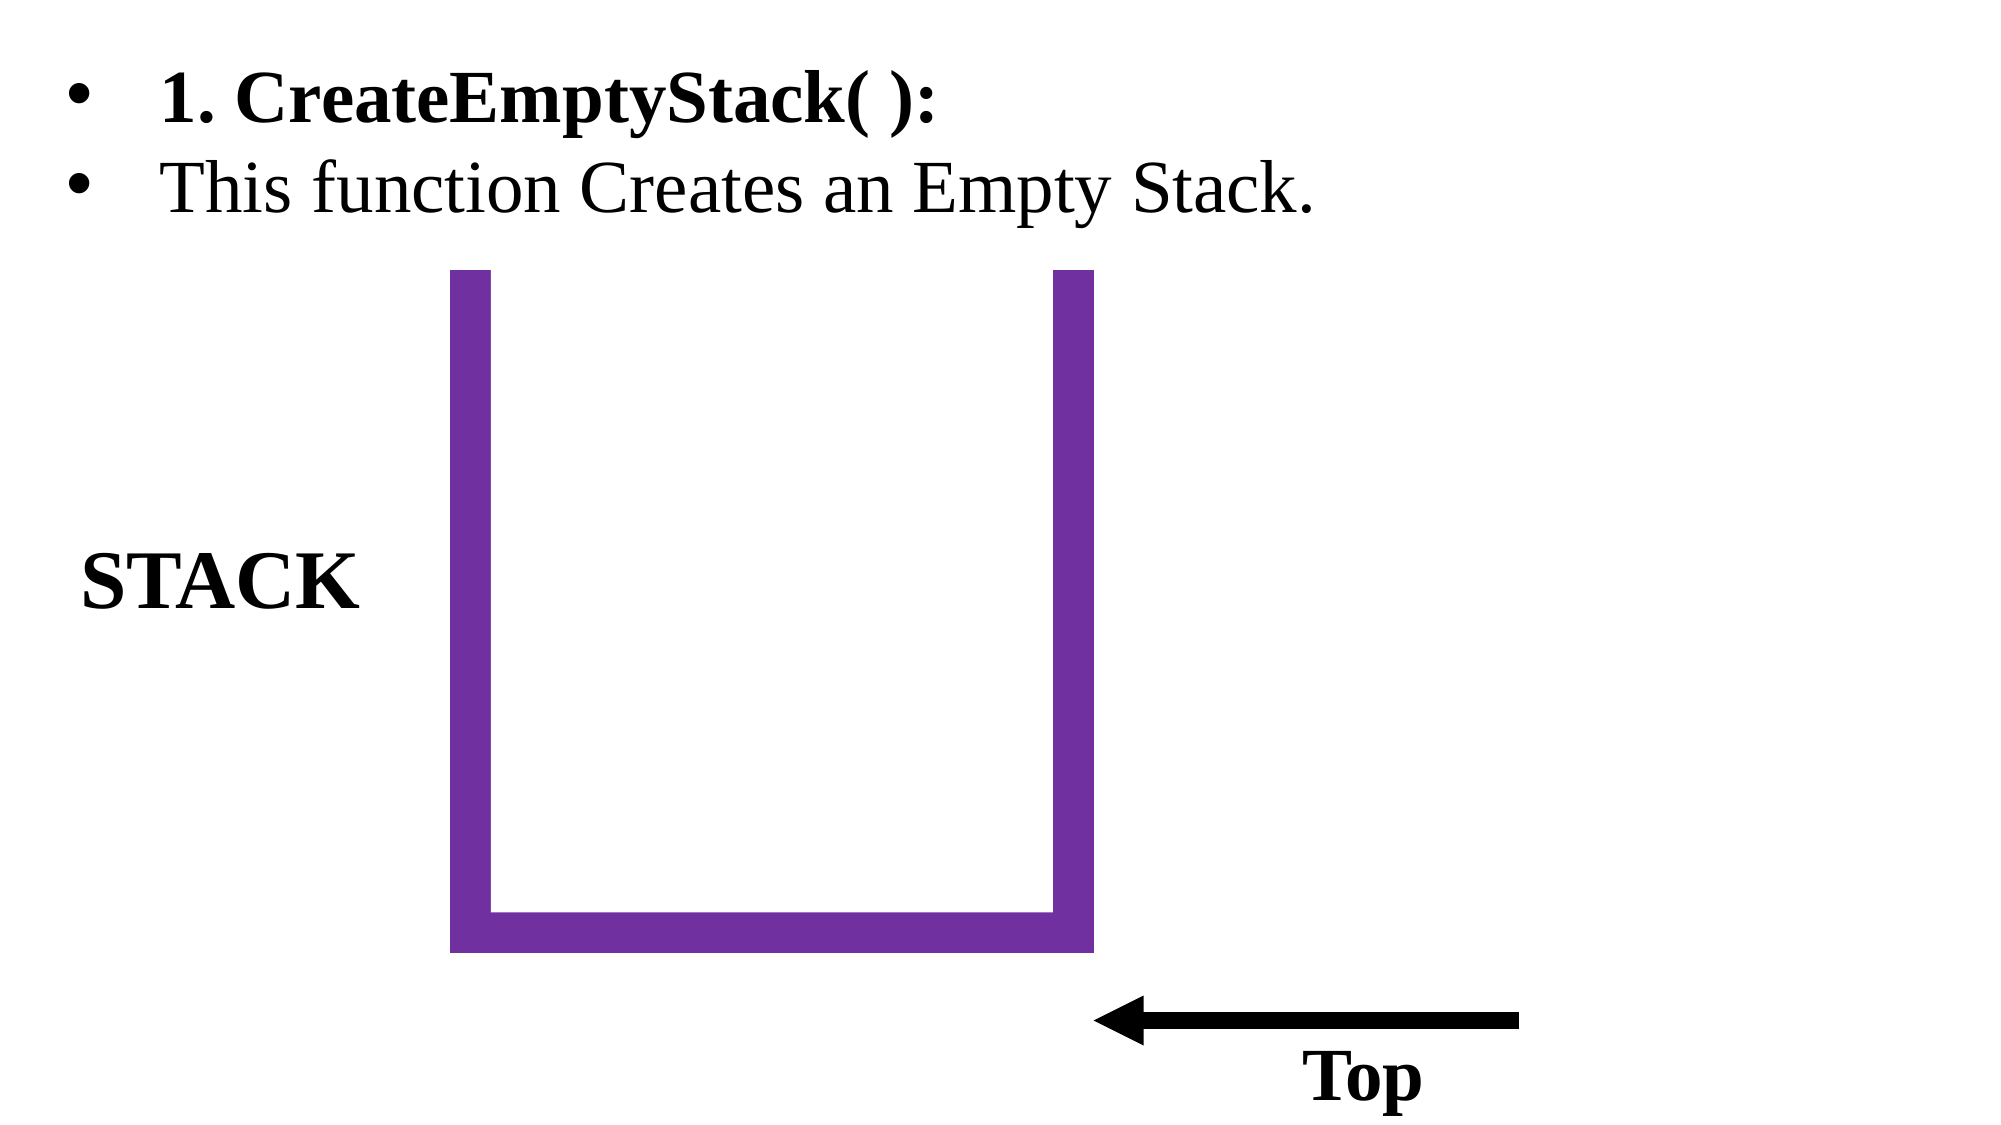

1. CreateEmptyStack( ):
This function Creates an Empty Stack.

STACK
Top